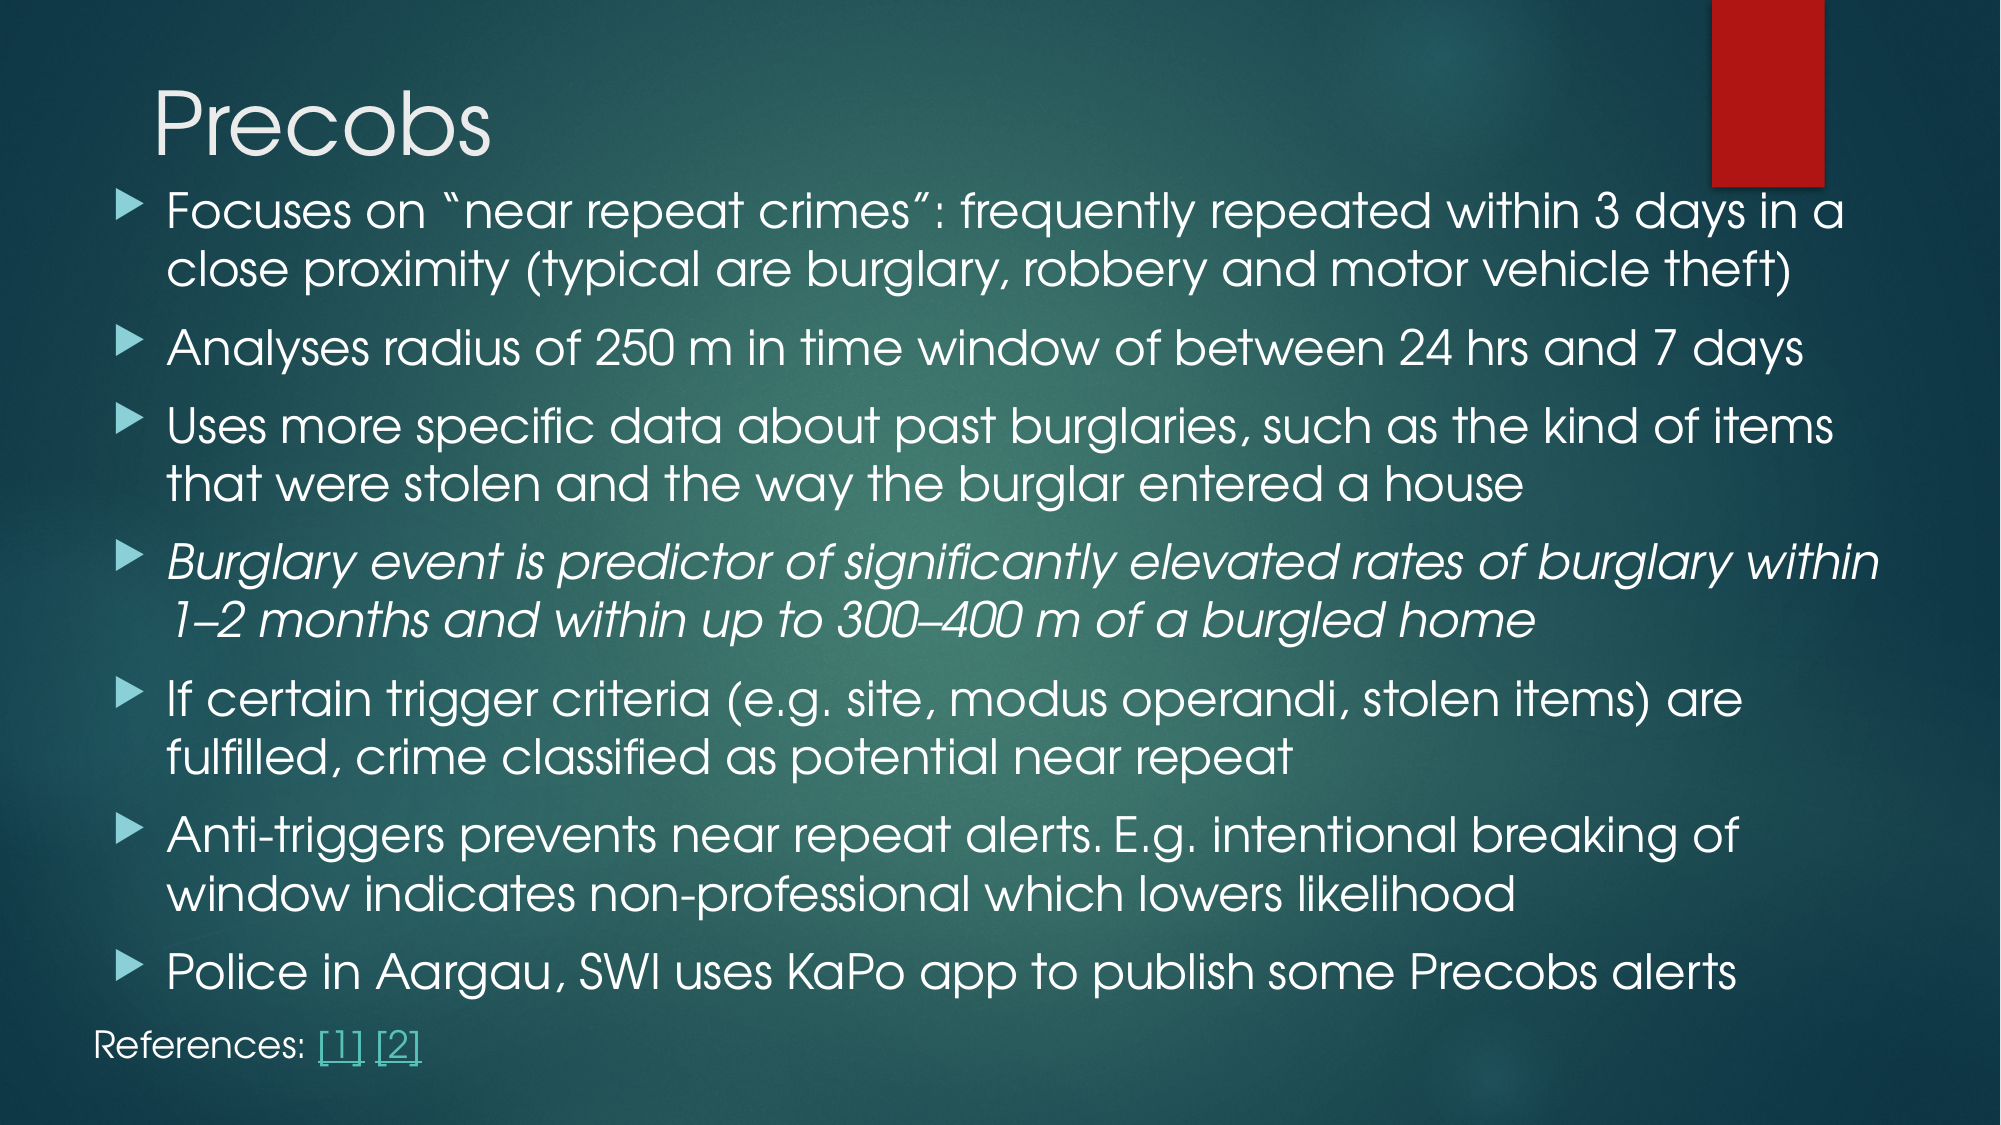

# Precobs
Focuses on “near repeat crimes”: frequently repeated within 3 days in a close proximity (typical are burglary, robbery and motor vehicle theft)
Analyses radius of 250 m in time window of between 24 hrs and 7 days
Uses more specific data about past burglaries, such as the kind of items that were stolen and the way the burglar entered a house
Burglary event is predictor of significantly elevated rates of burglary within 1–2 months and within up to 300–400 m of a burgled home
If certain trigger criteria (e.g. site, modus operandi, stolen items) are fulfilled, crime classified as potential near repeat
Anti-triggers prevents near repeat alerts. E.g. intentional breaking of window indicates non-professional which lowers likelihood
Police in Aargau, SWI uses KaPo app to publish some Precobs alerts
References: [1] [2]